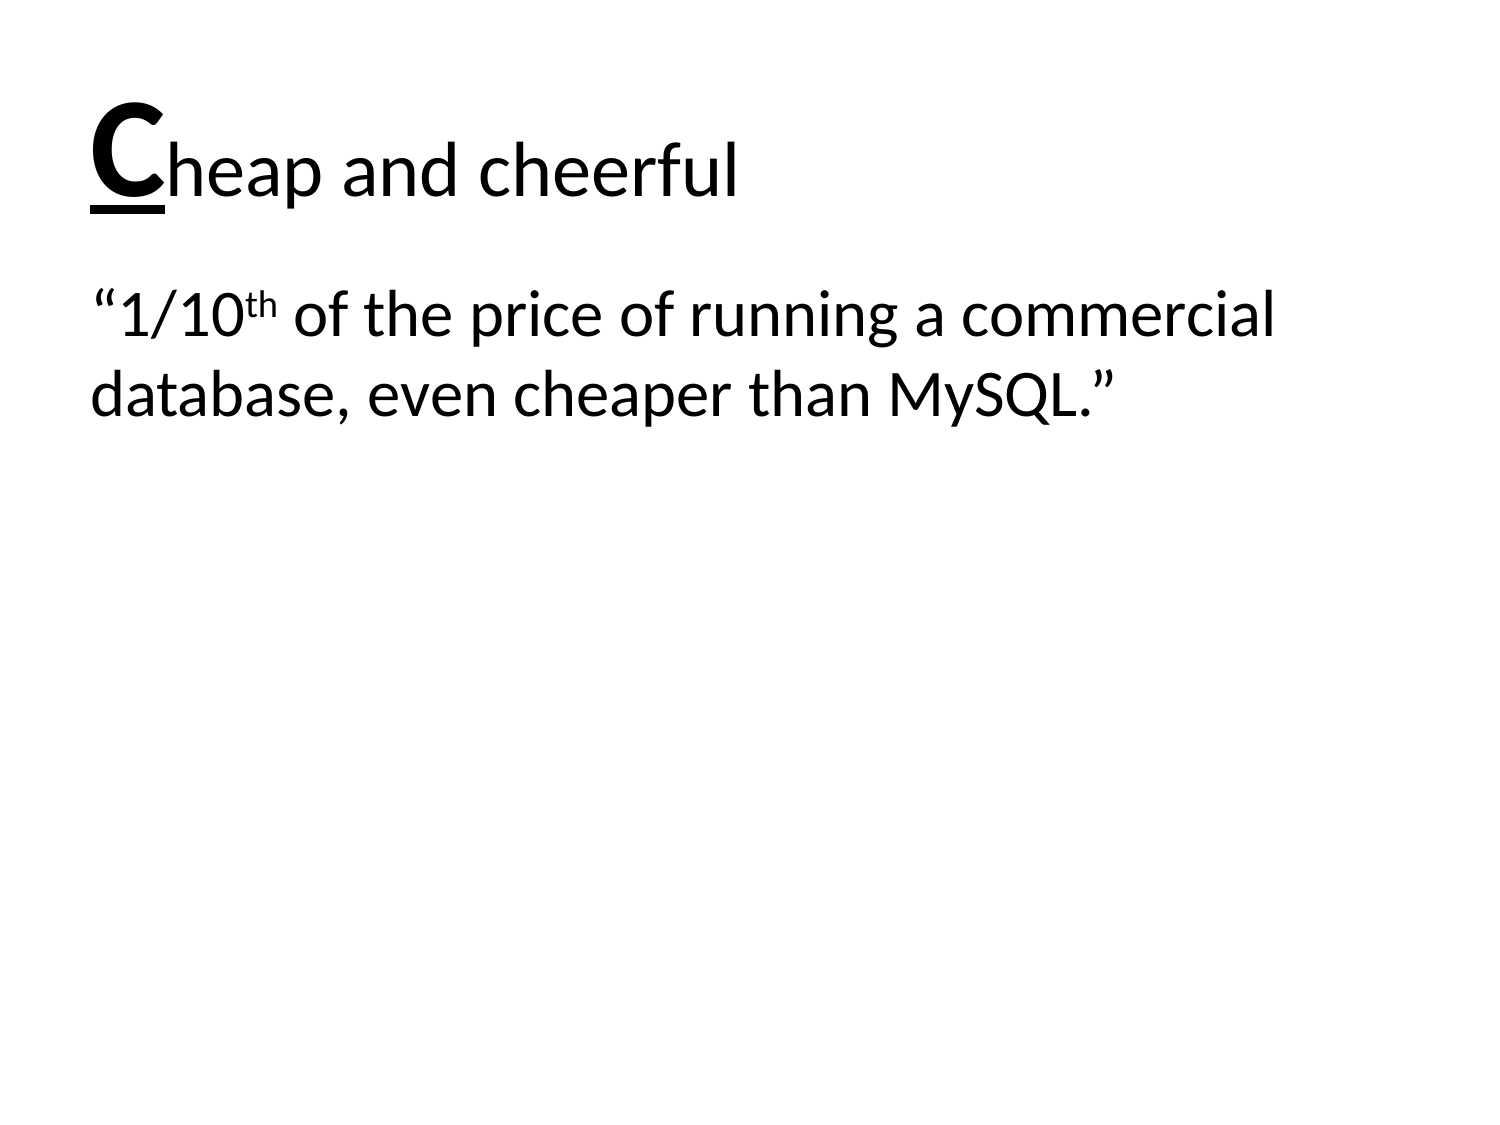

# Cheap and cheerful
“1/10th of the price of running a commercial database, even cheaper than MySQL.”